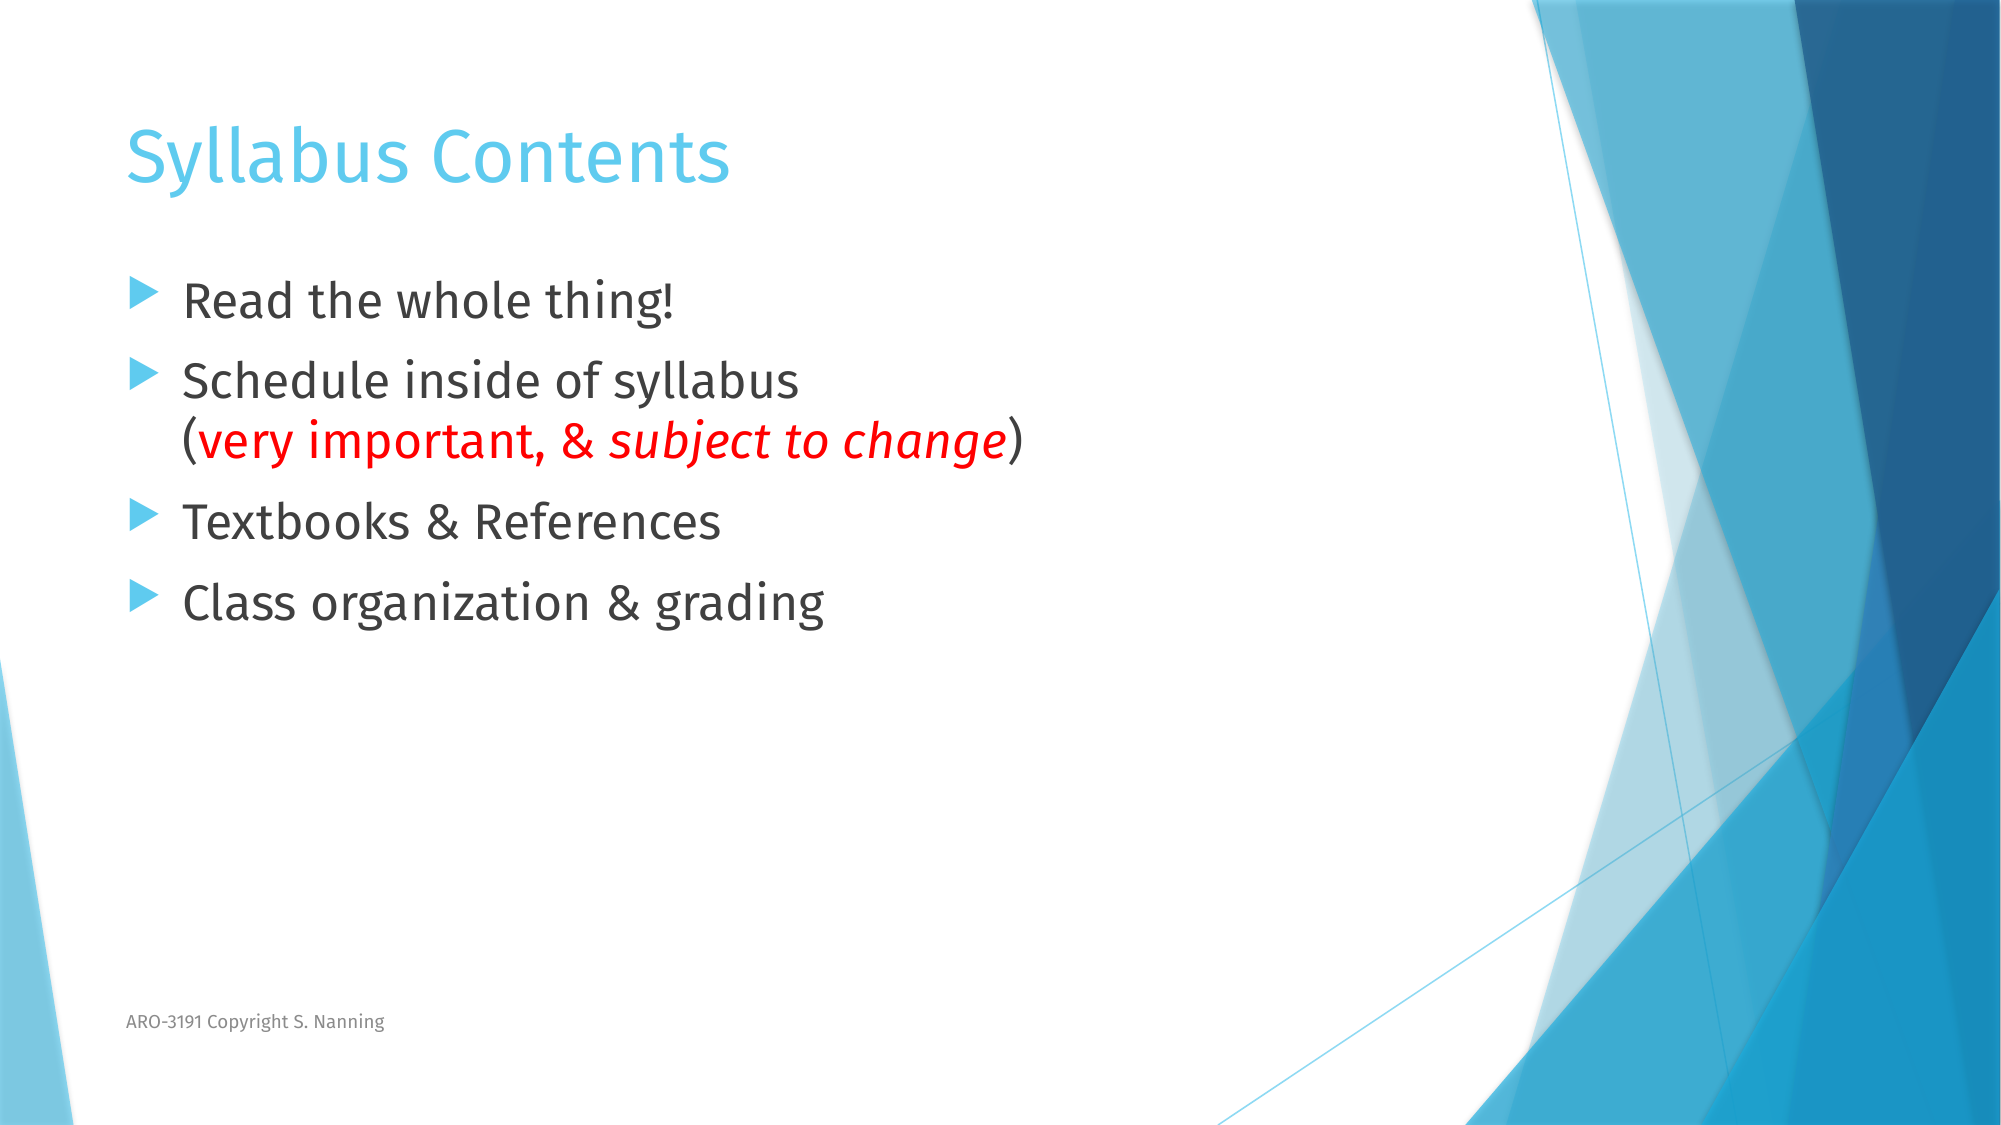

# Syllabus Contents
Read the whole thing!
Schedule inside of syllabus
(very important, & subject to change)
Textbooks & References
Class organization & grading
ARO-3191 Copyright S. Nanning